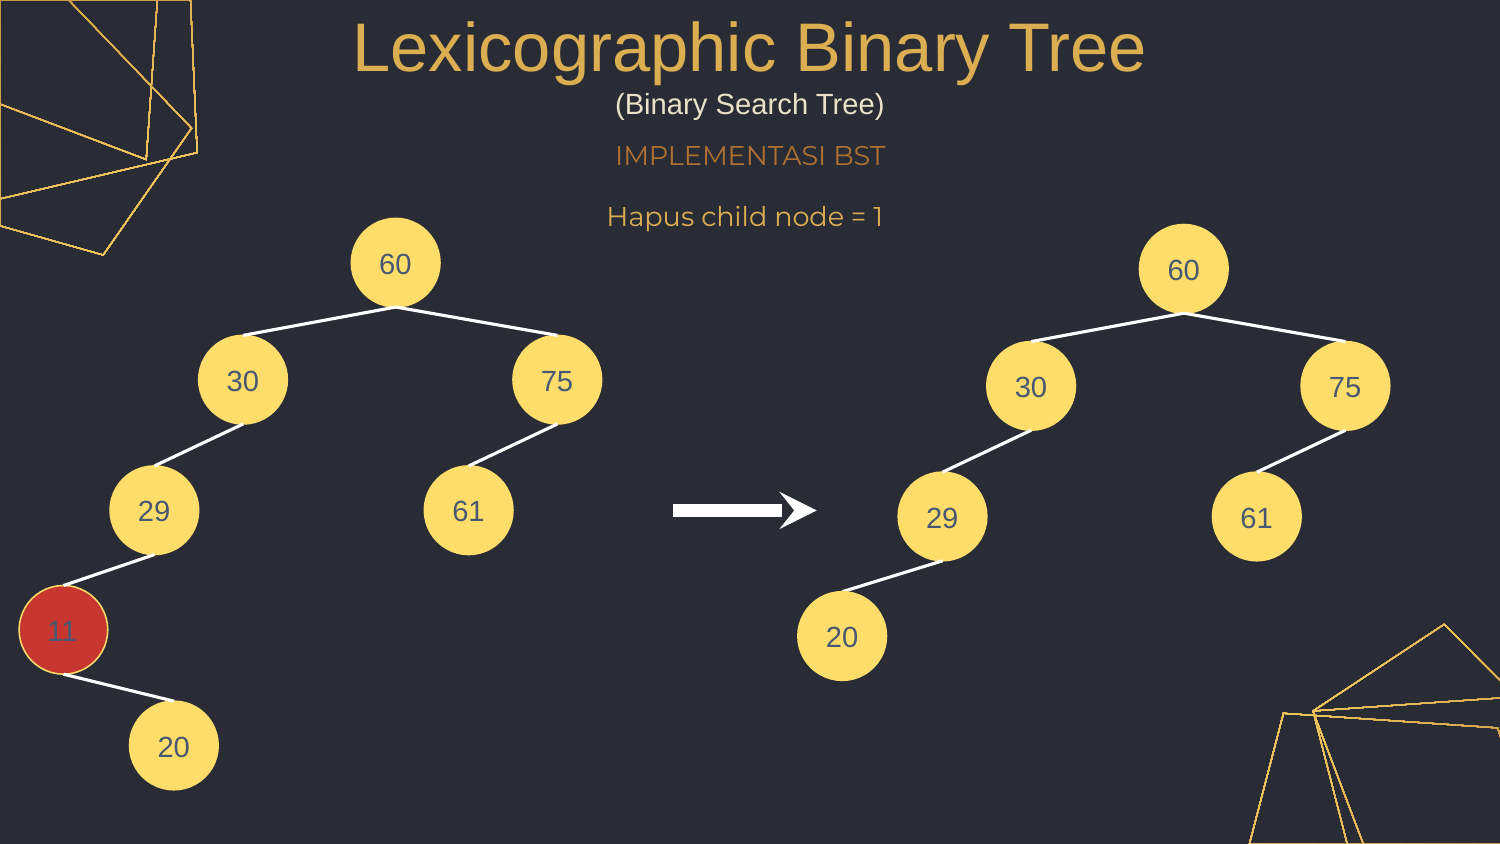

Lexicographic Binary Tree
(Binary Search Tree)
IMPLEMENTASI BST
Hapus child node = 1
60
60
30
75
30
75
29
61
29
61
11
20
20